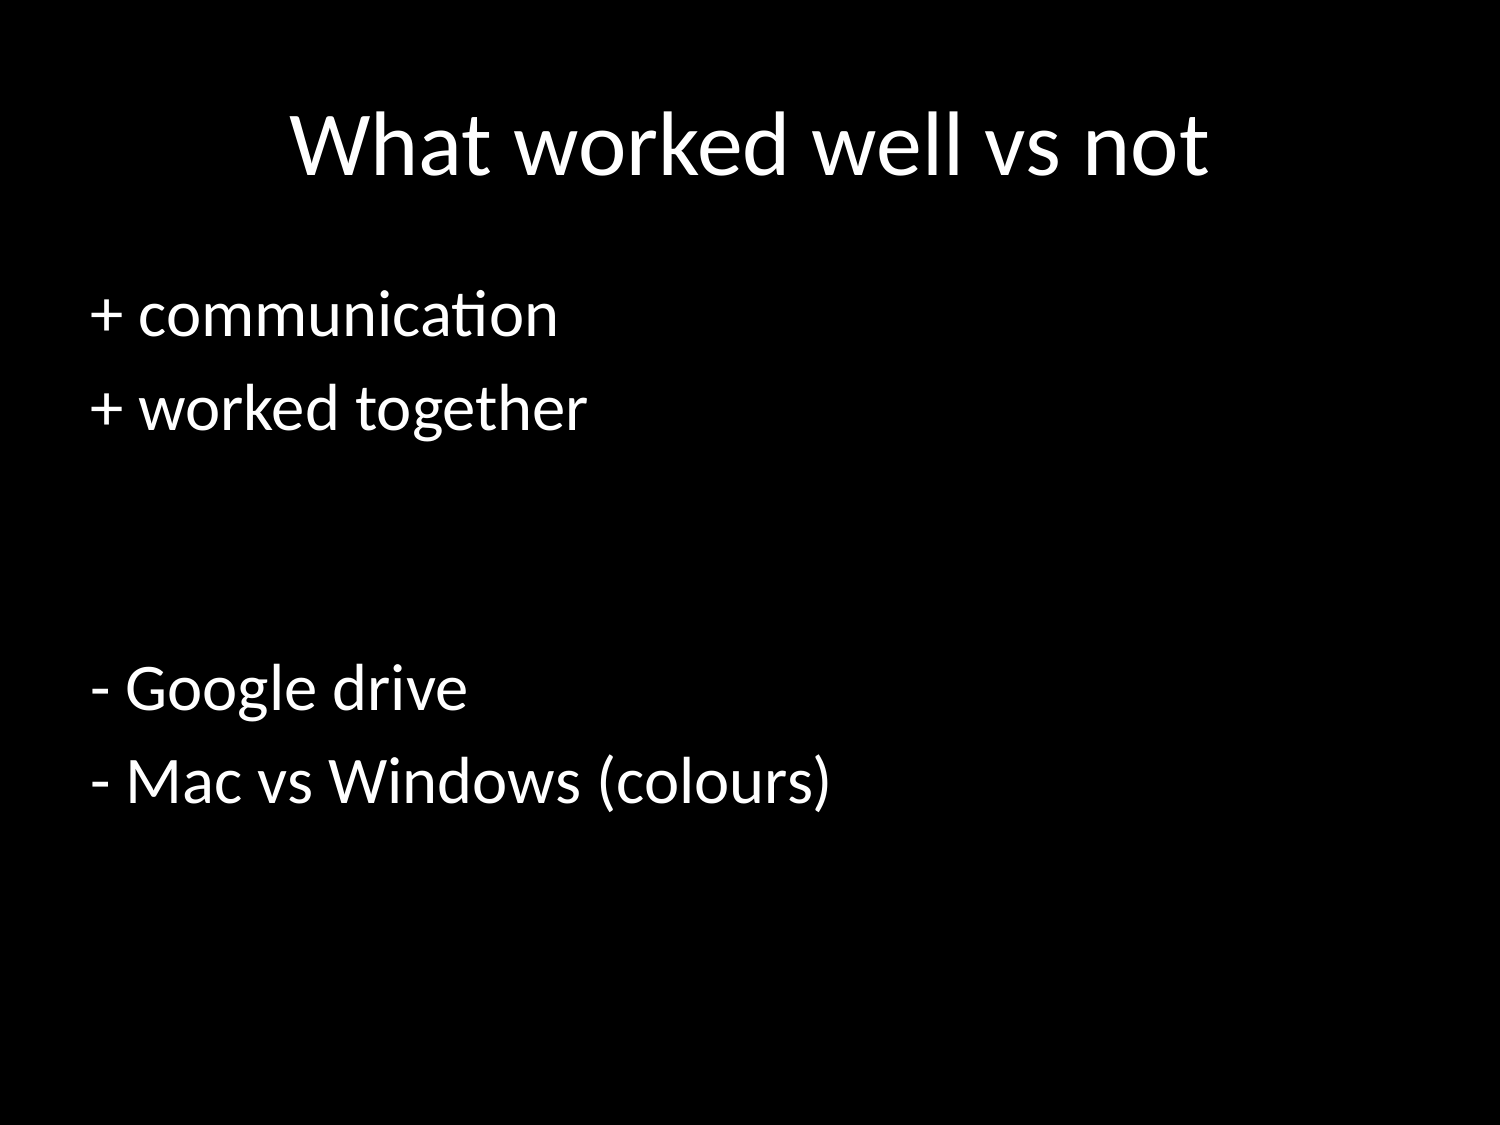

# What worked well vs not
+ communication
+ worked together

- Google drive
- Mac vs Windows (colours)